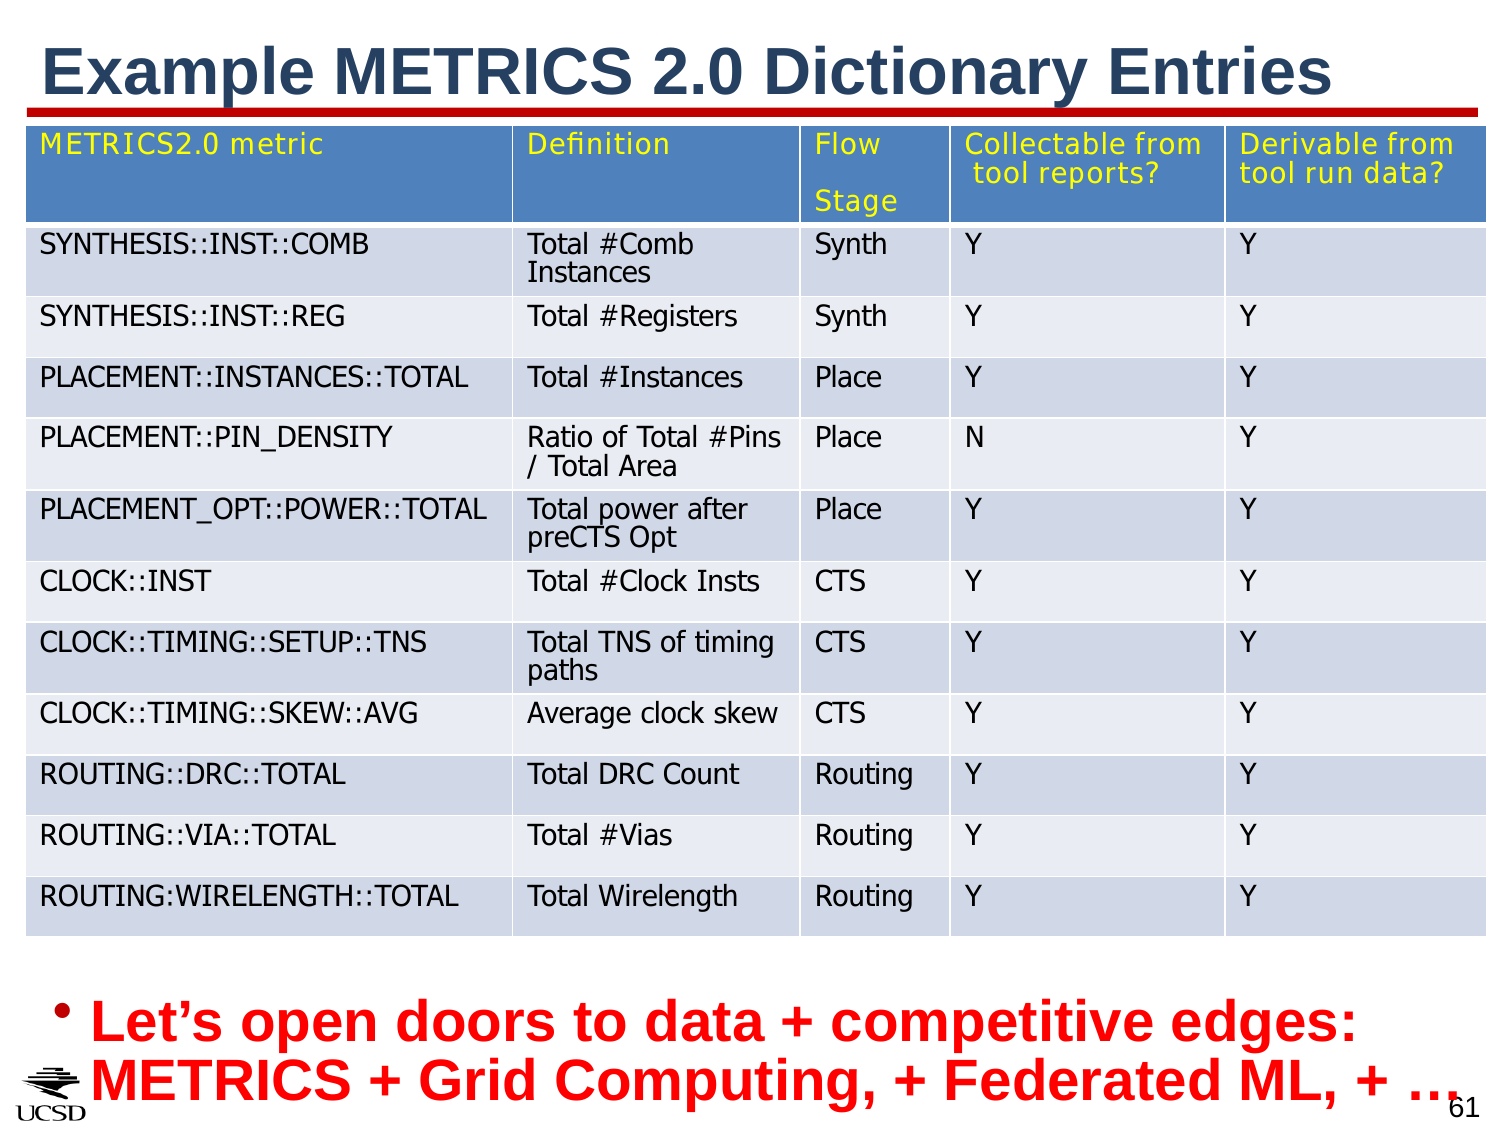

# Example METRICS 2.0 Dictionary Entries
| METRICS2.0 metric | Definition | Flow Stage | Collectable from tool reports? | Derivable from tool run data? |
| --- | --- | --- | --- | --- |
| SYNTHESIS::INST::COMB | Total #Comb Instances | Synth | Y | Y |
| SYNTHESIS::INST::REG | Total #Registers | Synth | Y | Y |
| PLACEMENT::INSTANCES::TOTAL | Total #Instances | Place | Y | Y |
| PLACEMENT::PIN\_DENSITY | Ratio of Total #Pins / Total Area | Place | N | Y |
| PLACEMENT\_OPT::POWER::TOTAL | Total power after preCTS Opt | Place | Y | Y |
| CLOCK::INST | Total #Clock Insts | CTS | Y | Y |
| CLOCK::TIMING::SETUP::TNS | Total TNS of timing paths | CTS | Y | Y |
| CLOCK::TIMING::SKEW::AVG | Average clock skew | CTS | Y | Y |
| ROUTING::DRC::TOTAL | Total DRC Count | Routing | Y | Y |
| ROUTING::VIA::TOTAL | Total #Vias | Routing | Y | Y |
| ROUTING:WIRELENGTH::TOTAL | Total Wirelength | Routing | Y | Y |
Let’s open doors to data + competitive edges:  METRICS + Grid Computing, + Federated ML, + …